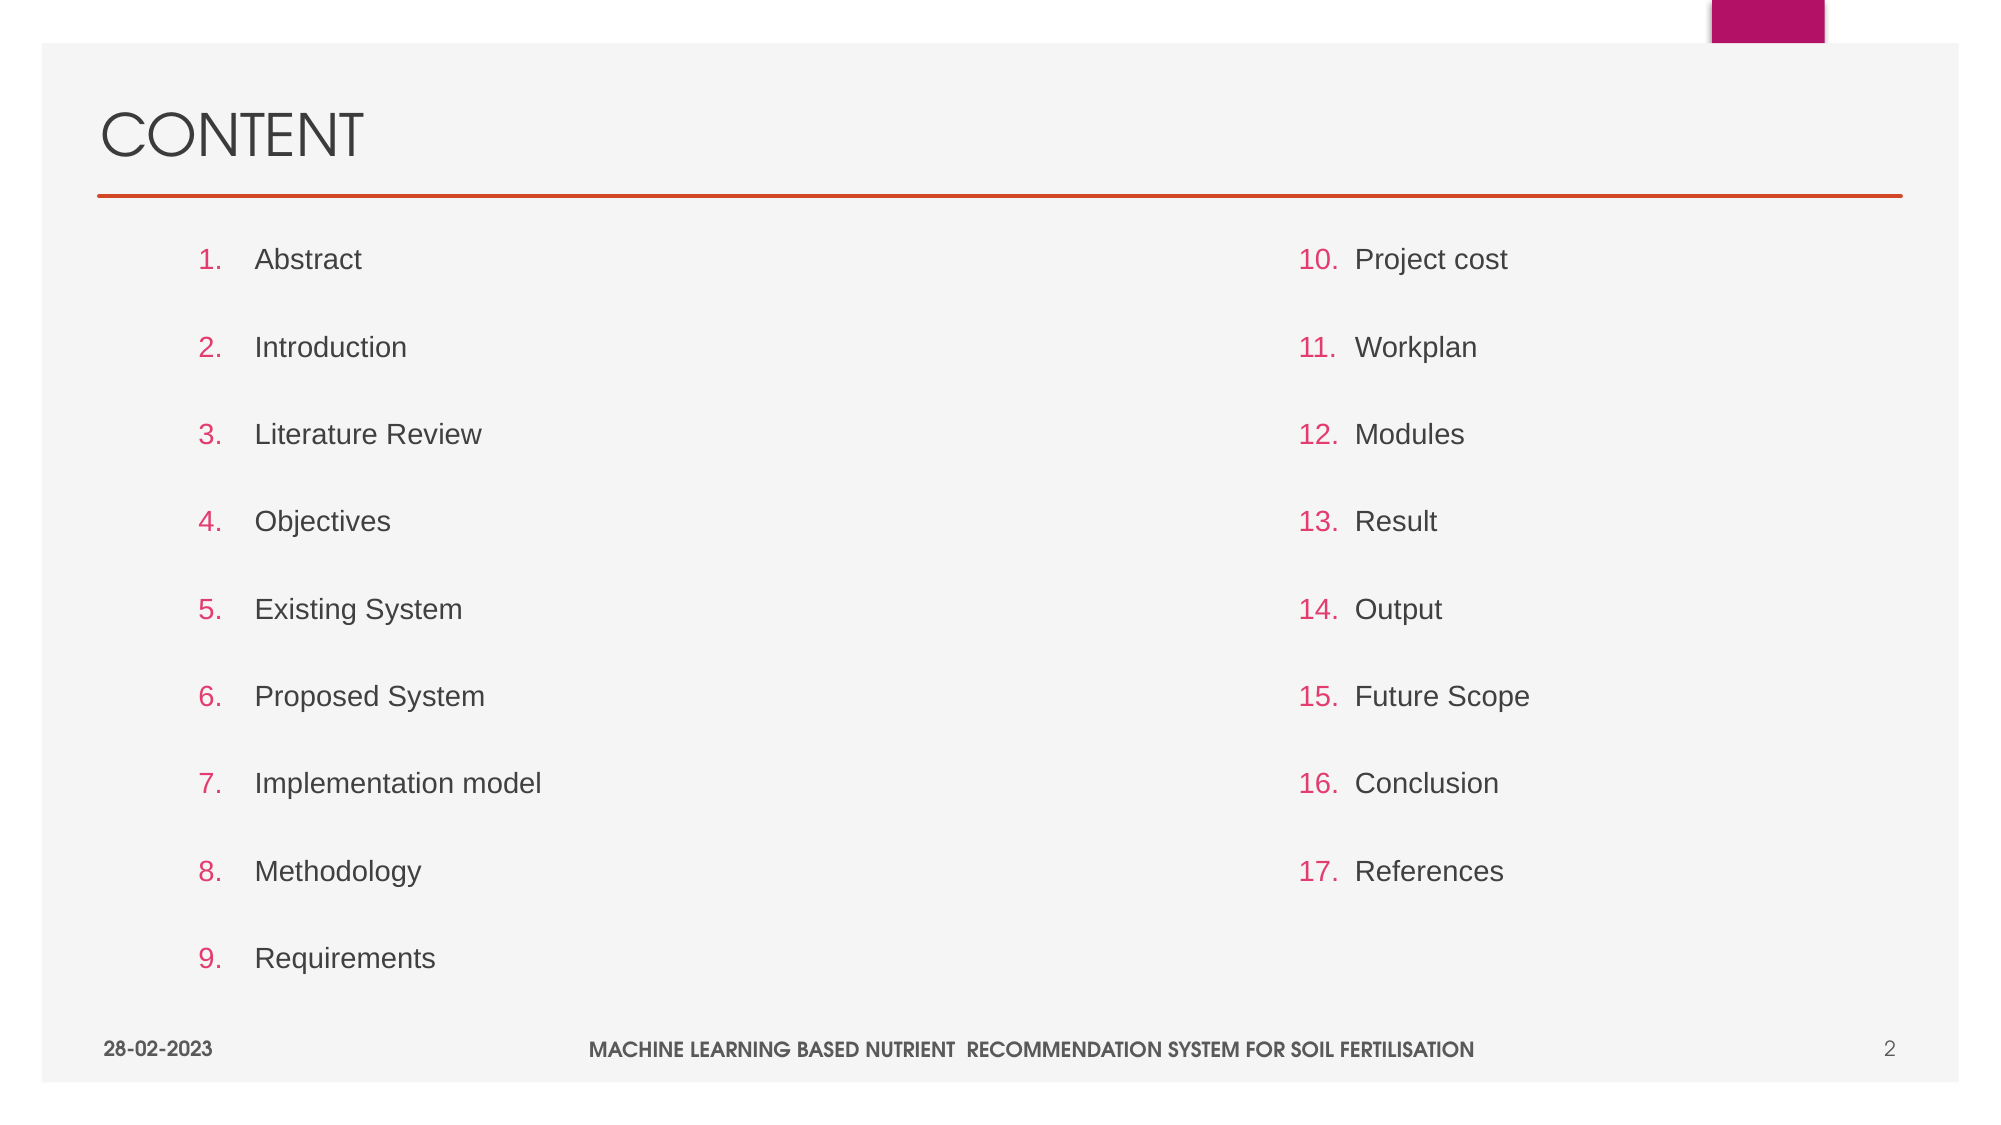

# CONTENT
Abstract
Introduction
Literature Review
Objectives
Existing System
Proposed System
Implementation model
Methodology
Requirements

Project cost
Workplan
Modules
Result
Output
Future Scope
Conclusion
References

28-02-2023
2
MACHINE LEARNING BASED NUTRIENT  RECOMMENDATION SYSTEM FOR SOIL FERTILISATION